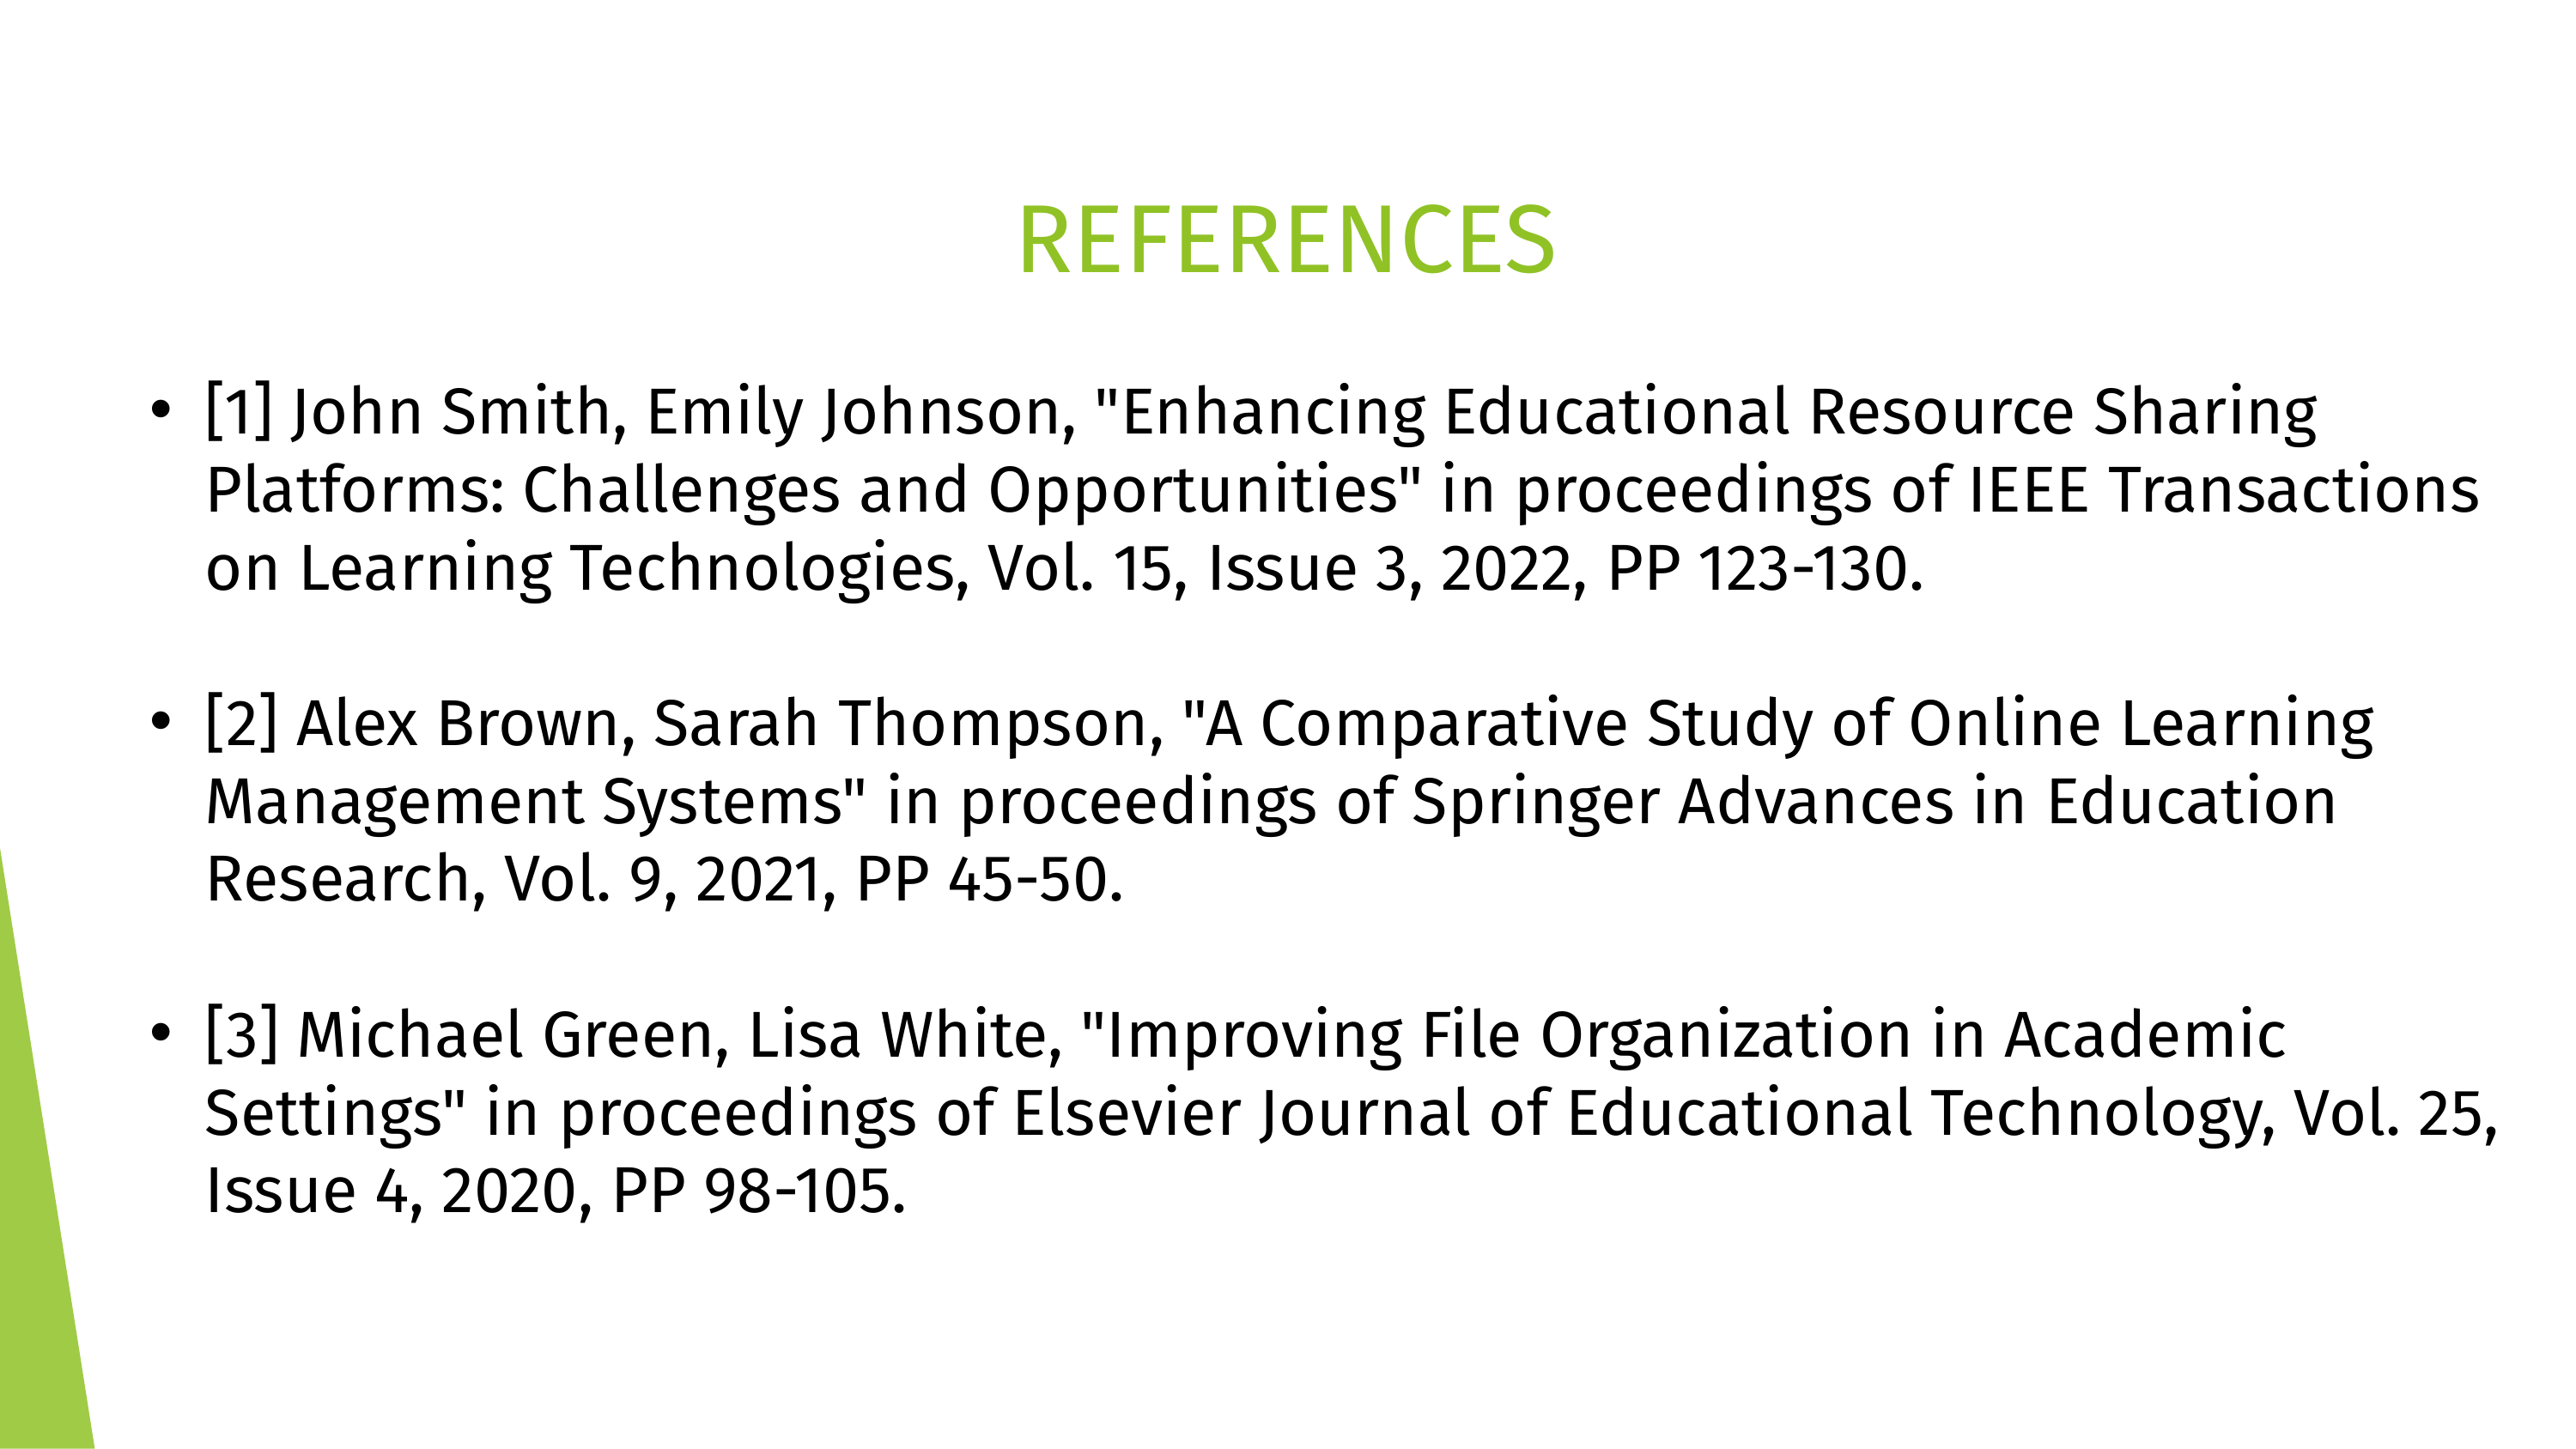

REFERENCES
[1] John Smith, Emily Johnson, "Enhancing Educational Resource Sharing Platforms: Challenges and Opportunities" in proceedings of IEEE Transactions on Learning Technologies, Vol. 15, Issue 3, 2022, PP 123-130.

[2] Alex Brown, Sarah Thompson, "A Comparative Study of Online Learning Management Systems" in proceedings of Springer Advances in Education Research, Vol. 9, 2021, PP 45-50.

[3] Michael Green, Lisa White, "Improving File Organization in Academic Settings" in proceedings of Elsevier Journal of Educational Technology, Vol. 25, Issue 4, 2020, PP 98-105.